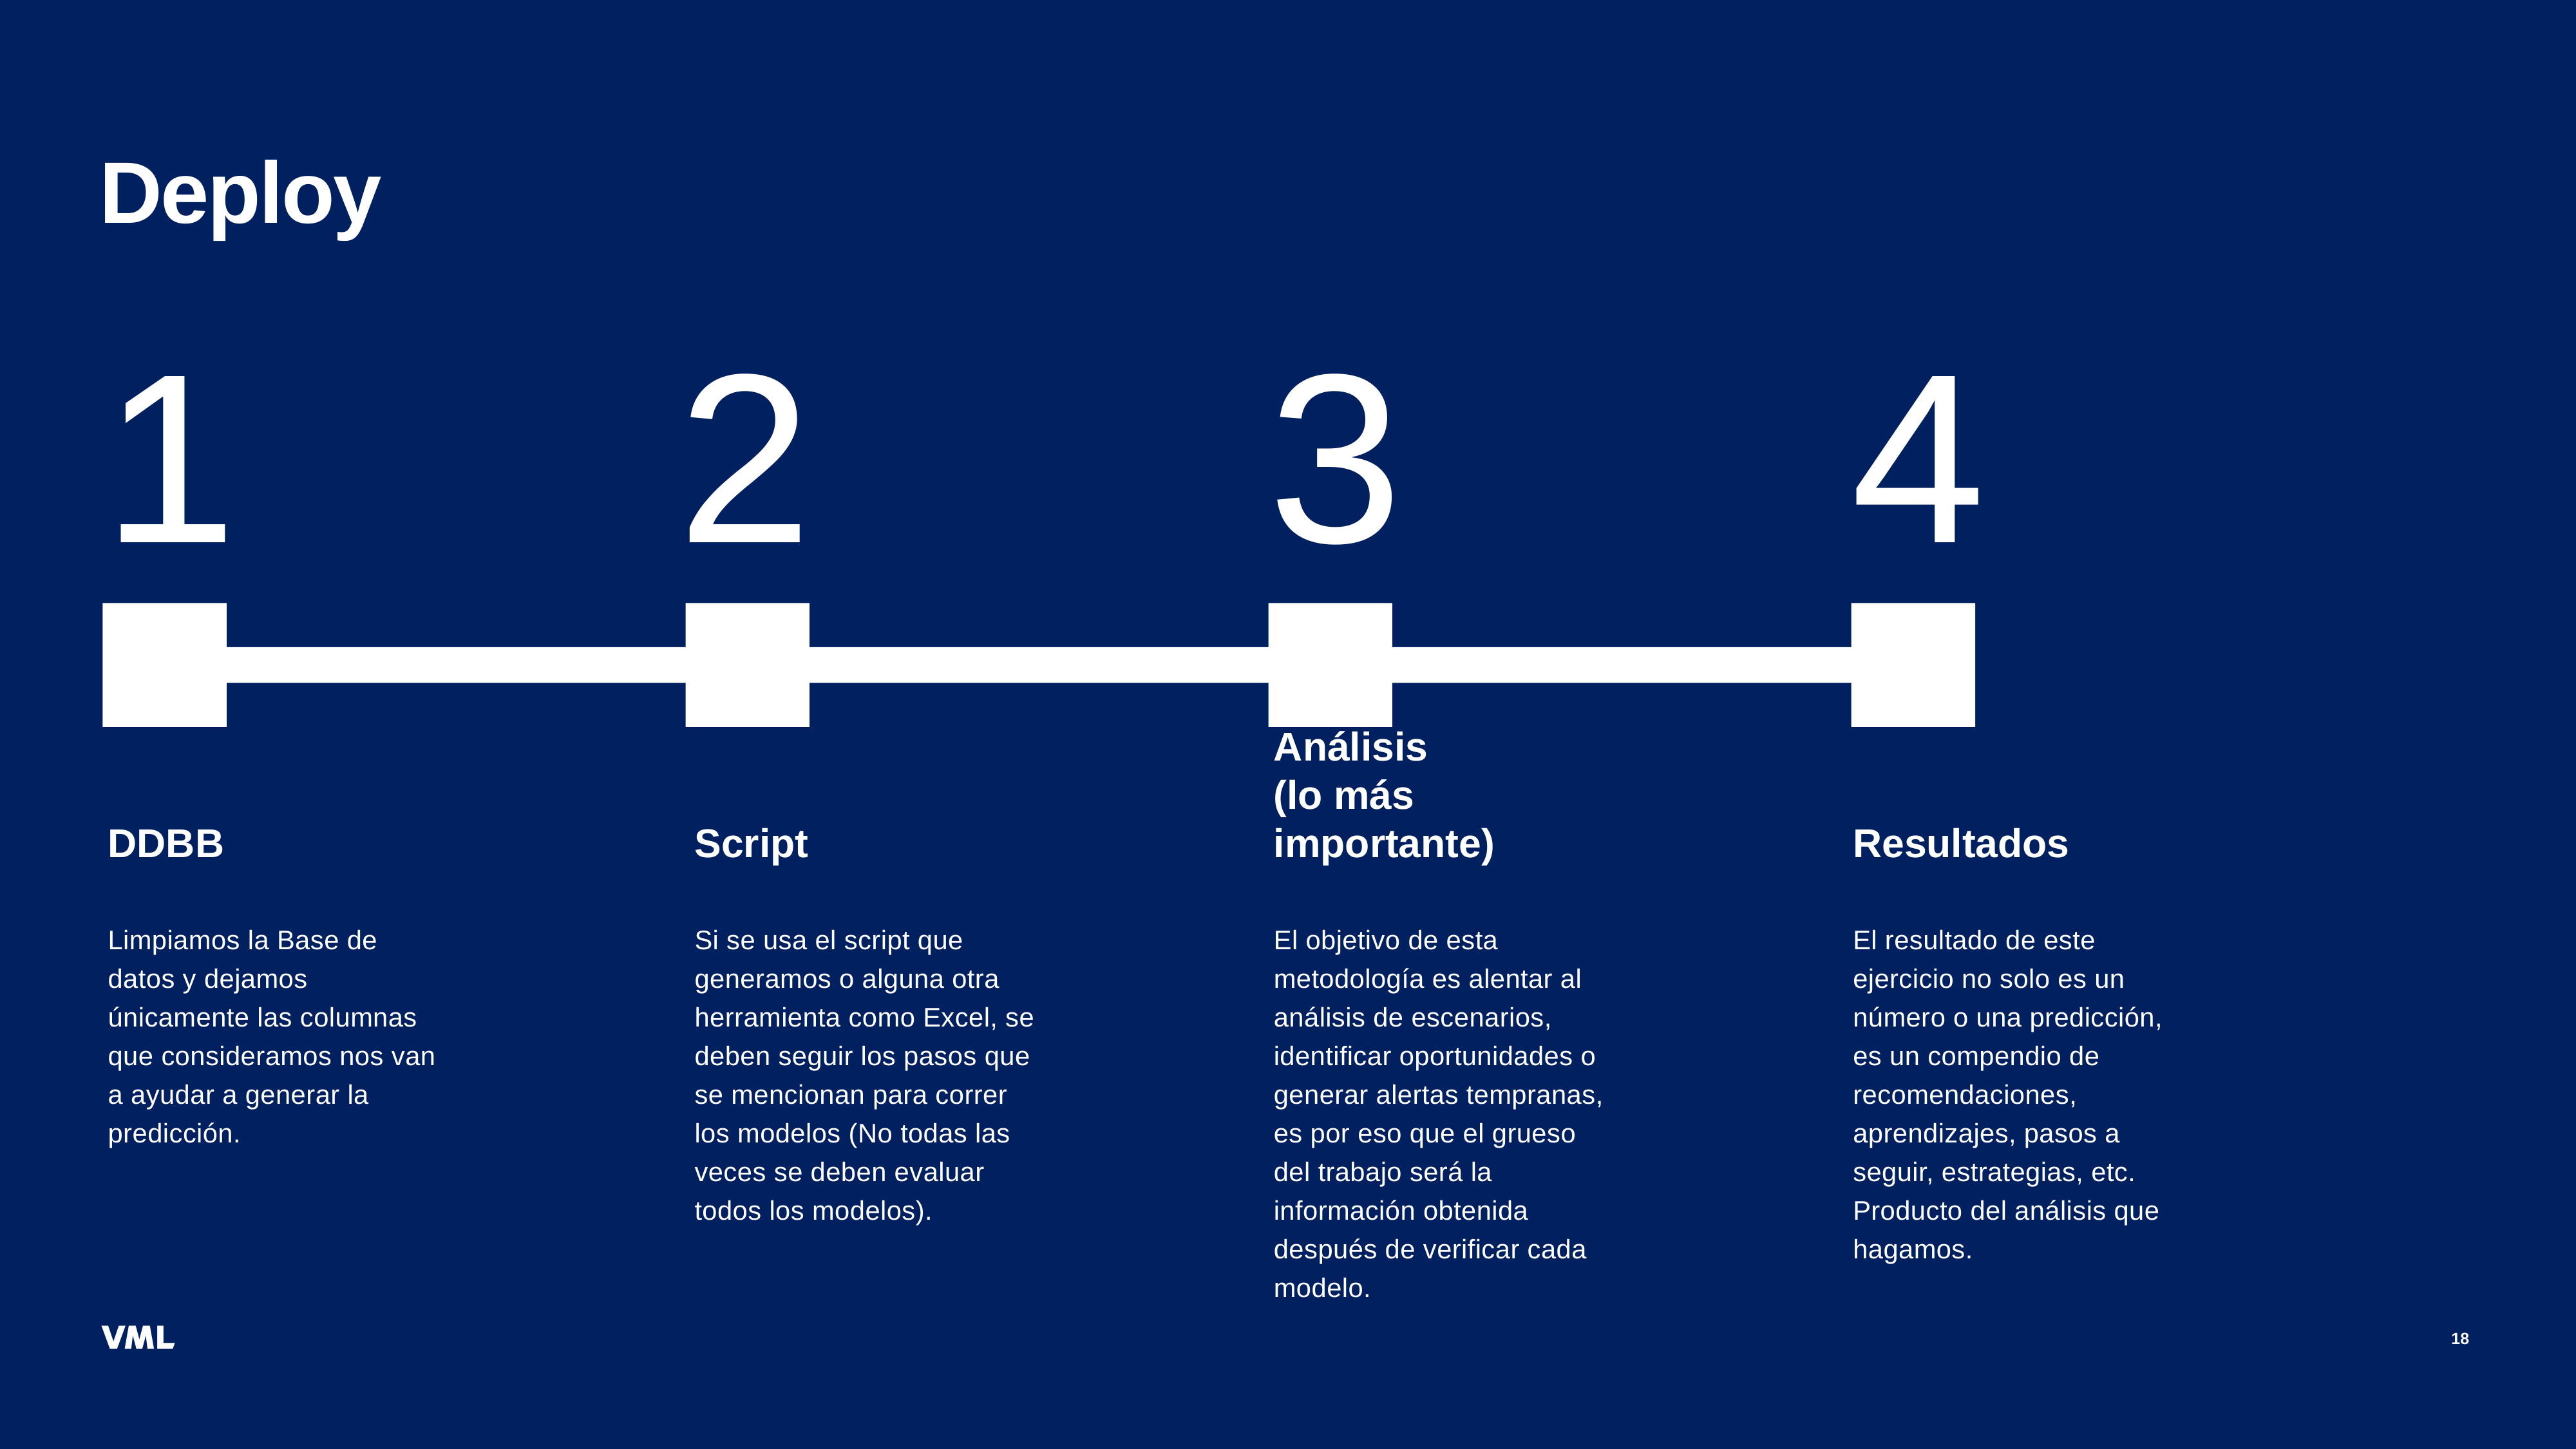

Deploy
1
2
3
4

DDBB
Script
Análisis
(lo más importante)
Resultados
El objetivo de esta metodología es alentar al análisis de escenarios, identificar oportunidades o generar alertas tempranas, es por eso que el grueso del trabajo será la información obtenida después de verificar cada modelo.
Limpiamos la Base de datos y dejamos únicamente las columnas que consideramos nos van a ayudar a generar la predicción.
Si se usa el script que generamos o alguna otra herramienta como Excel, se deben seguir los pasos que se mencionan para correr los modelos (No todas las veces se deben evaluar todos los modelos).
El resultado de este ejercicio no solo es un número o una predicción, es un compendio de recomendaciones, aprendizajes, pasos a seguir, estrategias, etc. Producto del análisis que hagamos.
18